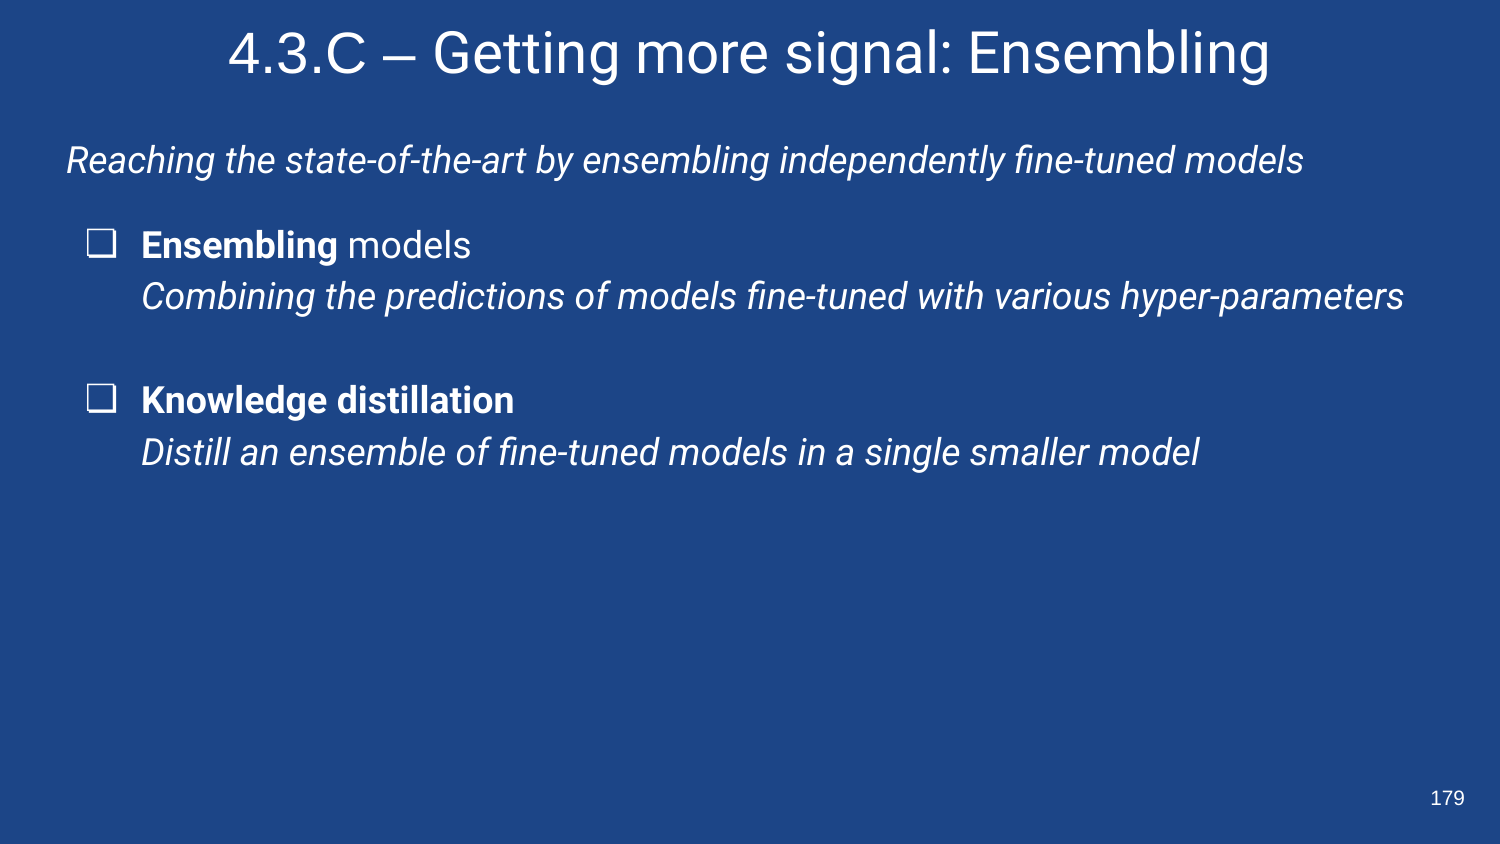

# 4.3.C – Getting more signal: Ensembling

Reaching the state-of-the-art by ensembling independently fine-tuned models
Ensembling models
Combining the predictions of models fine-tuned with various hyper-parameters
Knowledge distillation
Distill an ensemble of fine-tuned models in a single smaller model
179